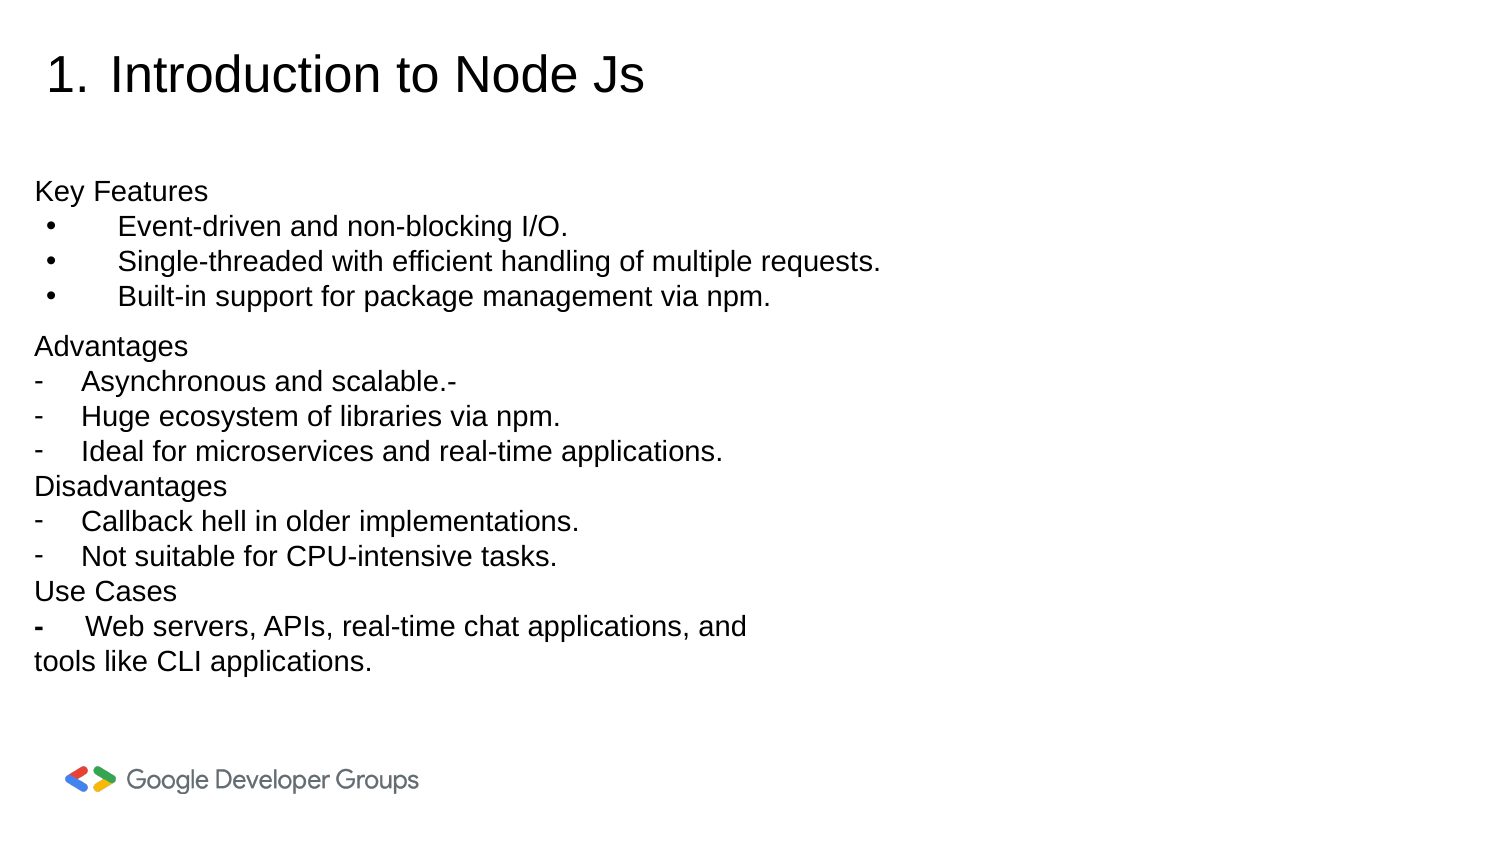

Introduction to Node Js

Key Features
 Event-driven and non-blocking I/O.
 Single-threaded with efficient handling of multiple requests.
 Built-in support for package management via npm.

Advantages
Asynchronous and scalable.-
Huge ecosystem of libraries via npm.
Ideal for microservices and real-time applications.
Disadvantages
Callback hell in older implementations.
Not suitable for CPU-intensive tasks.
Use Cases
-     Web servers, APIs, real-time chat applications, and tools like CLI applications.